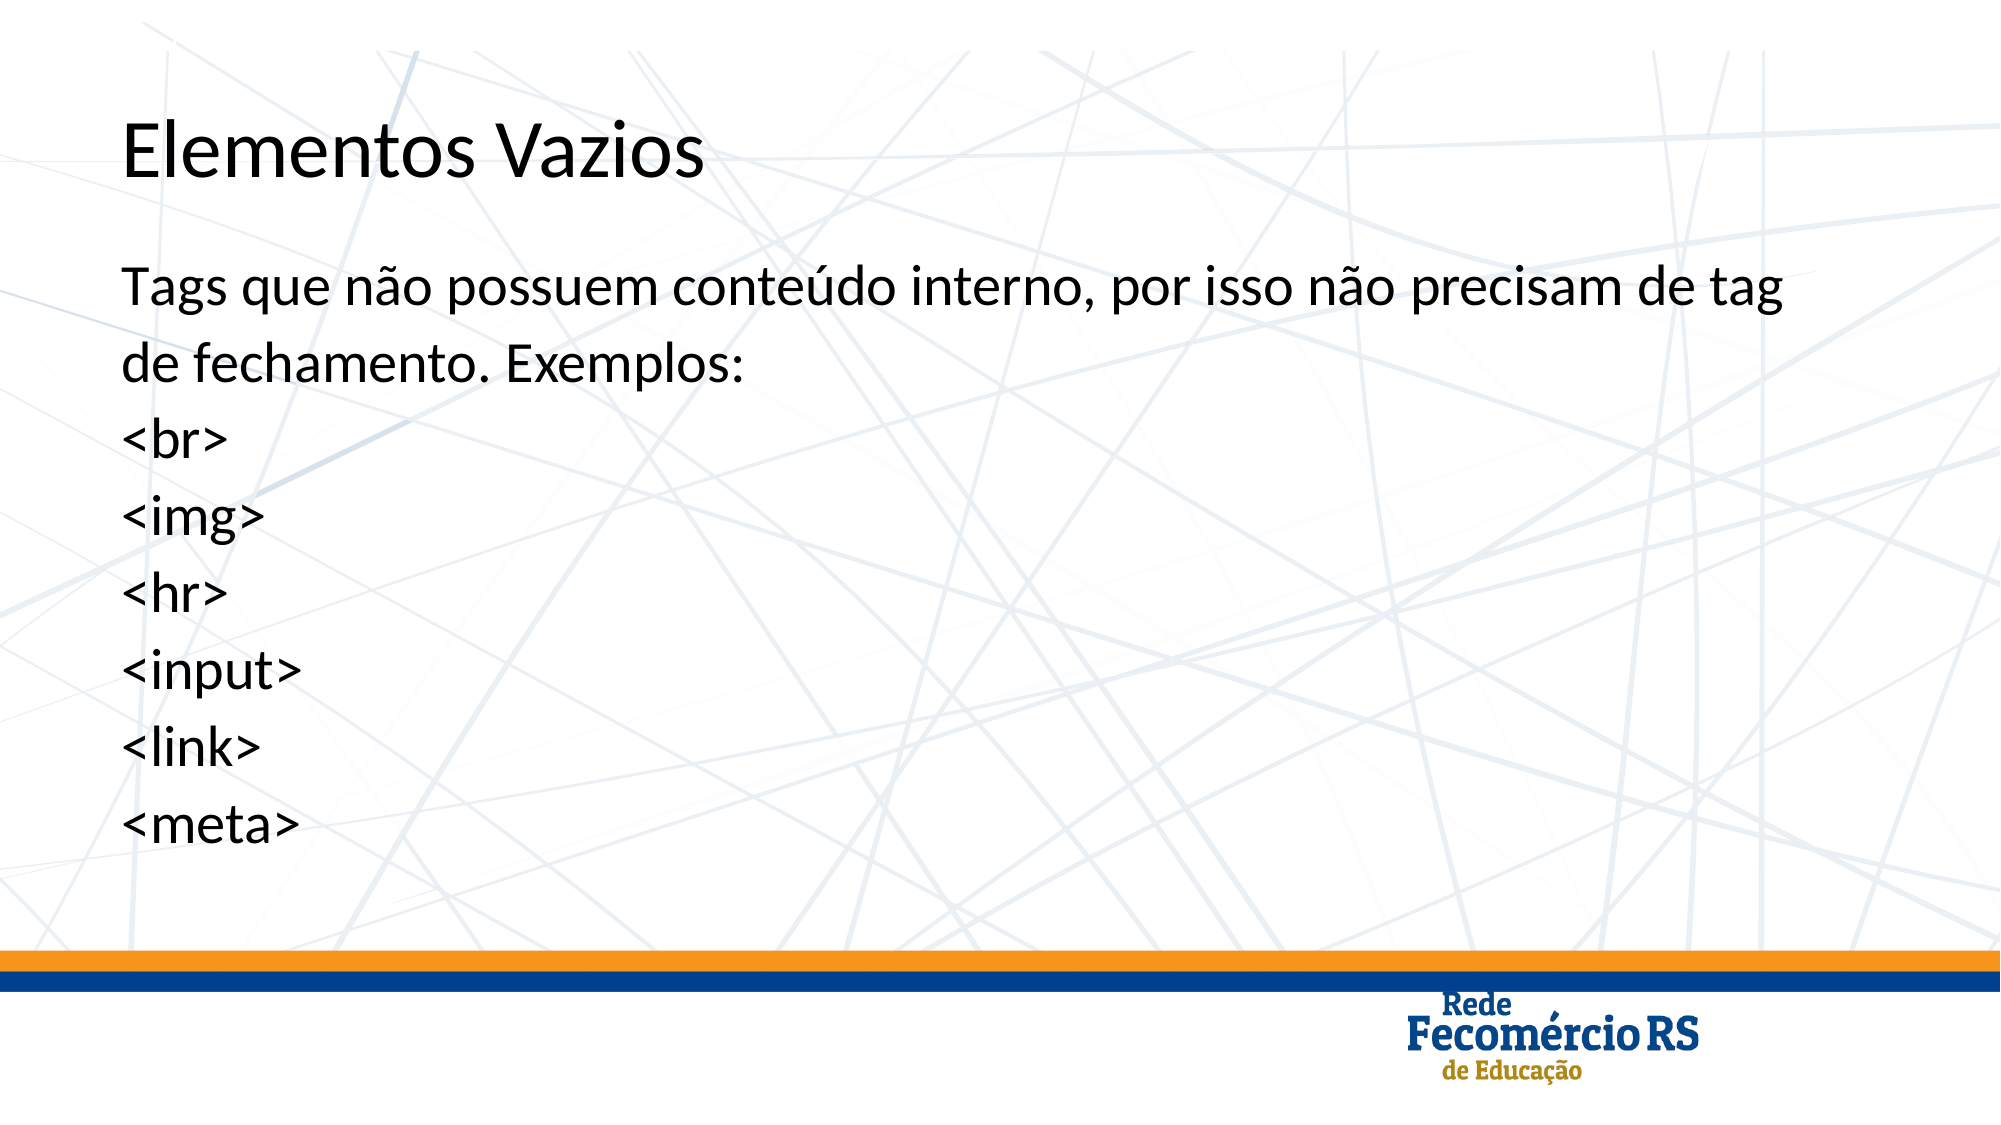

Elementos Vazios
Tags que não possuem conteúdo interno, por isso não precisam de tag de fechamento. Exemplos:
<br>
<img>
<hr>
<input>
<link>
<meta>